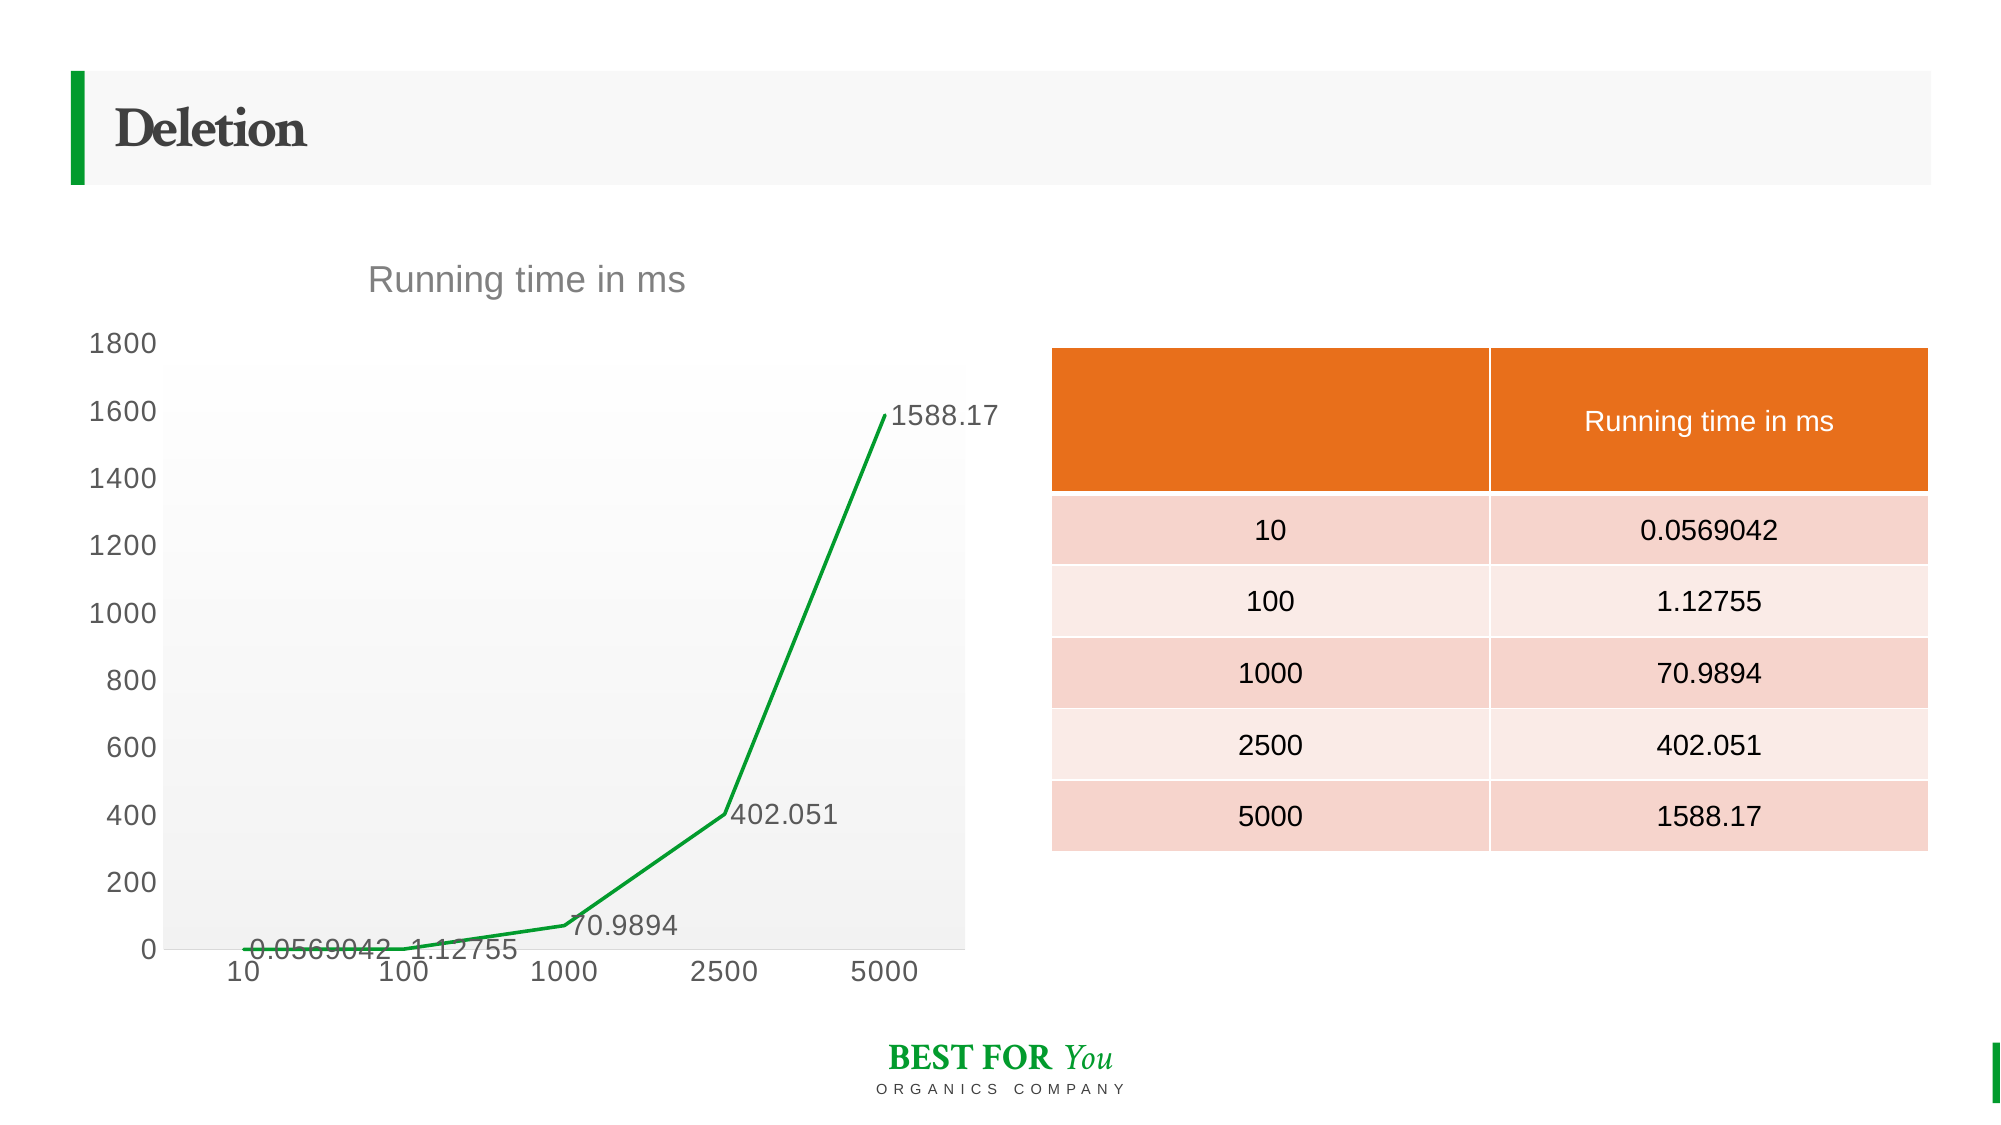

# Deletion

### Chart: Running time in ms

| Category | Deletion (ms) |
|---|---|
| 10 | 0.0569042 |
| 100 | 1.12755 |
| 1000 | 70.9894 |
| 2500 | 402.051 |
| 5000 | 1588.17 |
|  | Running time in ms |
| --- | --- |
| 10 | 0.0569042 |
| 100 | 1.12755 |
| 1000 | 70.9894 |
| 2500 | 402.051 |
| 5000 | 1588.17 |